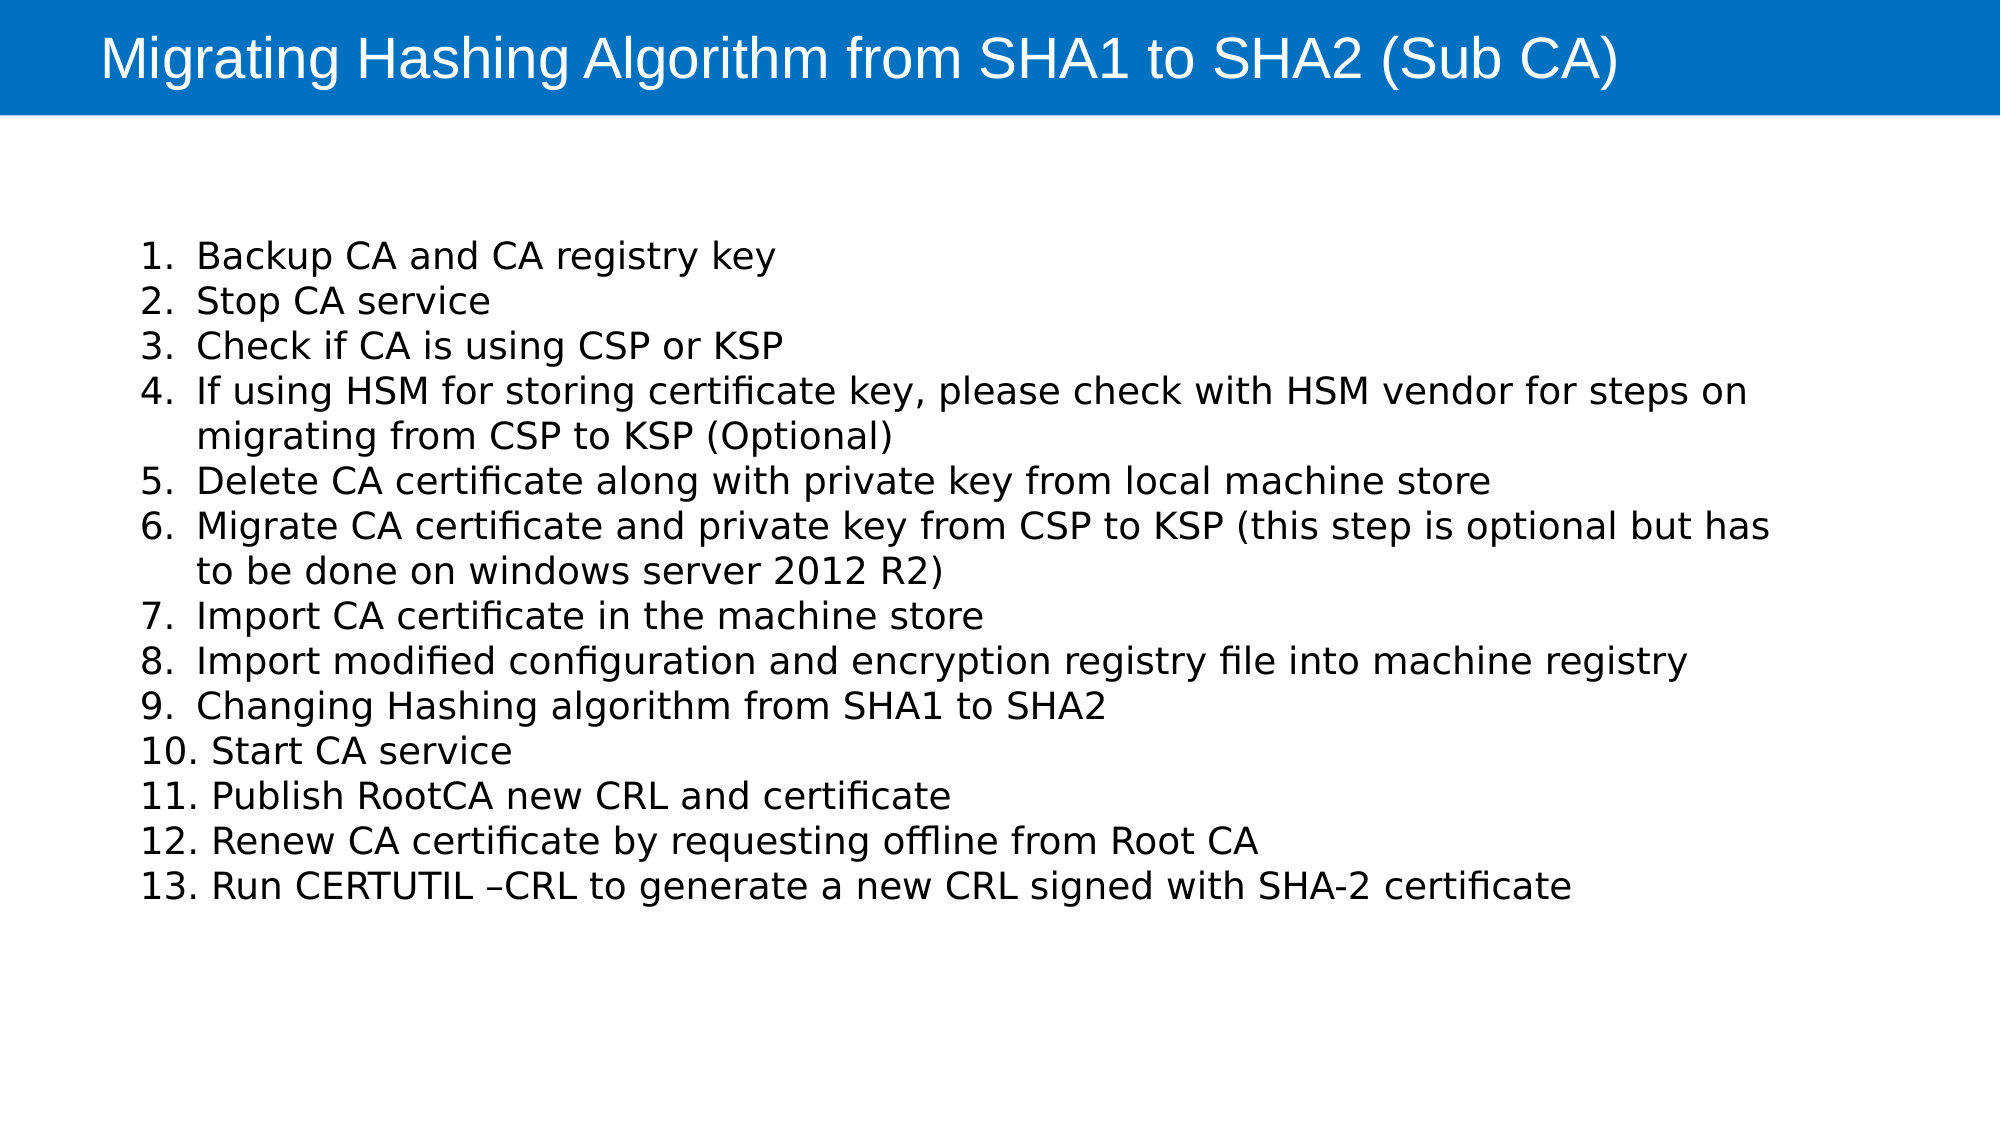

# Migrating Hashing Algorithm from SHA1 to SHA2 (Sub CA)
Backup CA and CA registry key
Stop CA service
Check if CA is using CSP or KSP
If using HSM for storing certificate key, please check with HSM vendor for steps on migrating from CSP to KSP (Optional)
Delete CA certificate along with private key from local machine store
Migrate CA certificate and private key from CSP to KSP (this step is optional but has to be done on windows server 2012 R2)
Import CA certificate in the machine store
Import modified configuration and encryption registry file into machine registry
Changing Hashing algorithm from SHA1 to SHA2
 Start CA service
 Publish RootCA new CRL and certificate
 Renew CA certificate by requesting offline from Root CA
 Run CERTUTIL –CRL to generate a new CRL signed with SHA-2 certificate